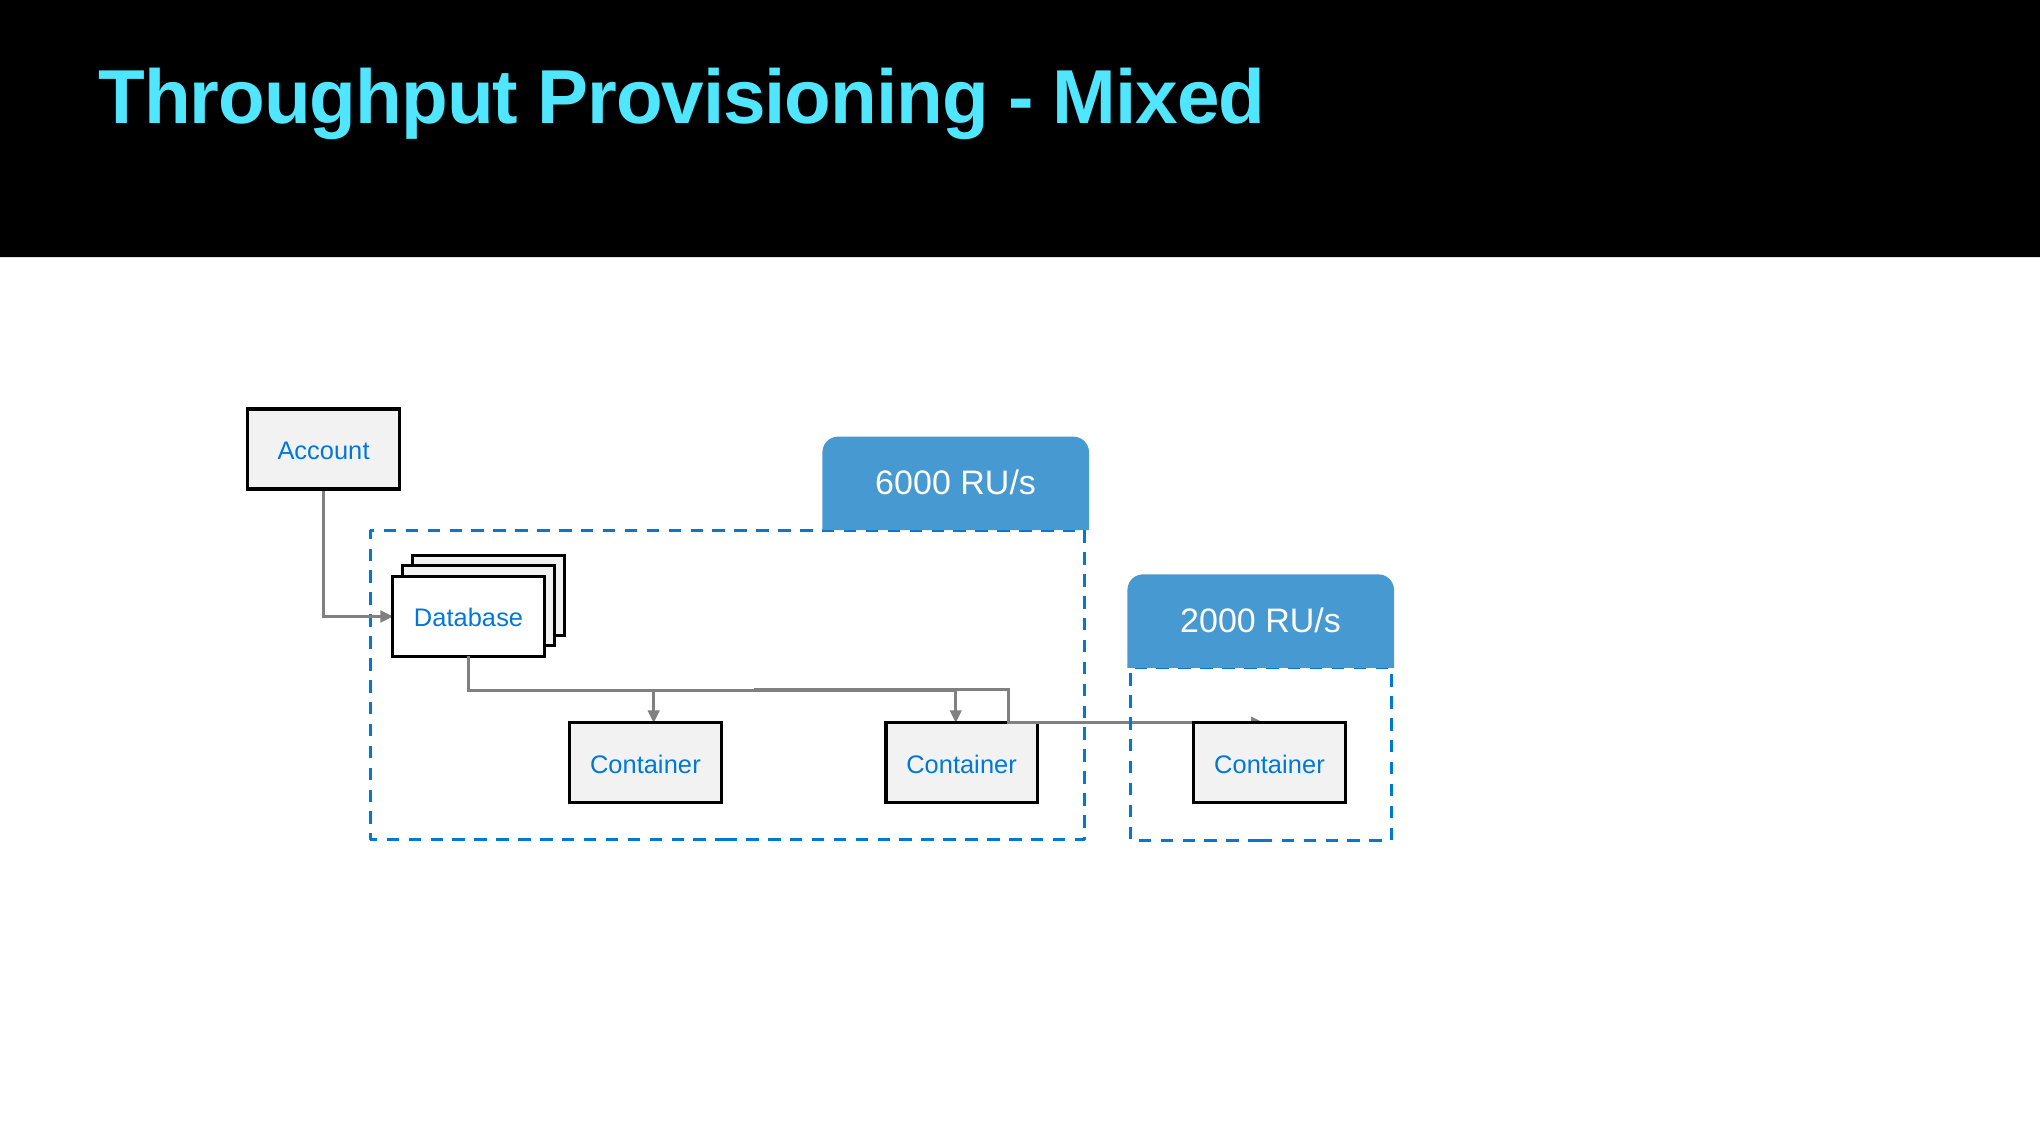

Throughput Provisioning - Mixed
Account
6000 RU/s

Database
Database
Database
2000 RU/s

Container
Container
Container